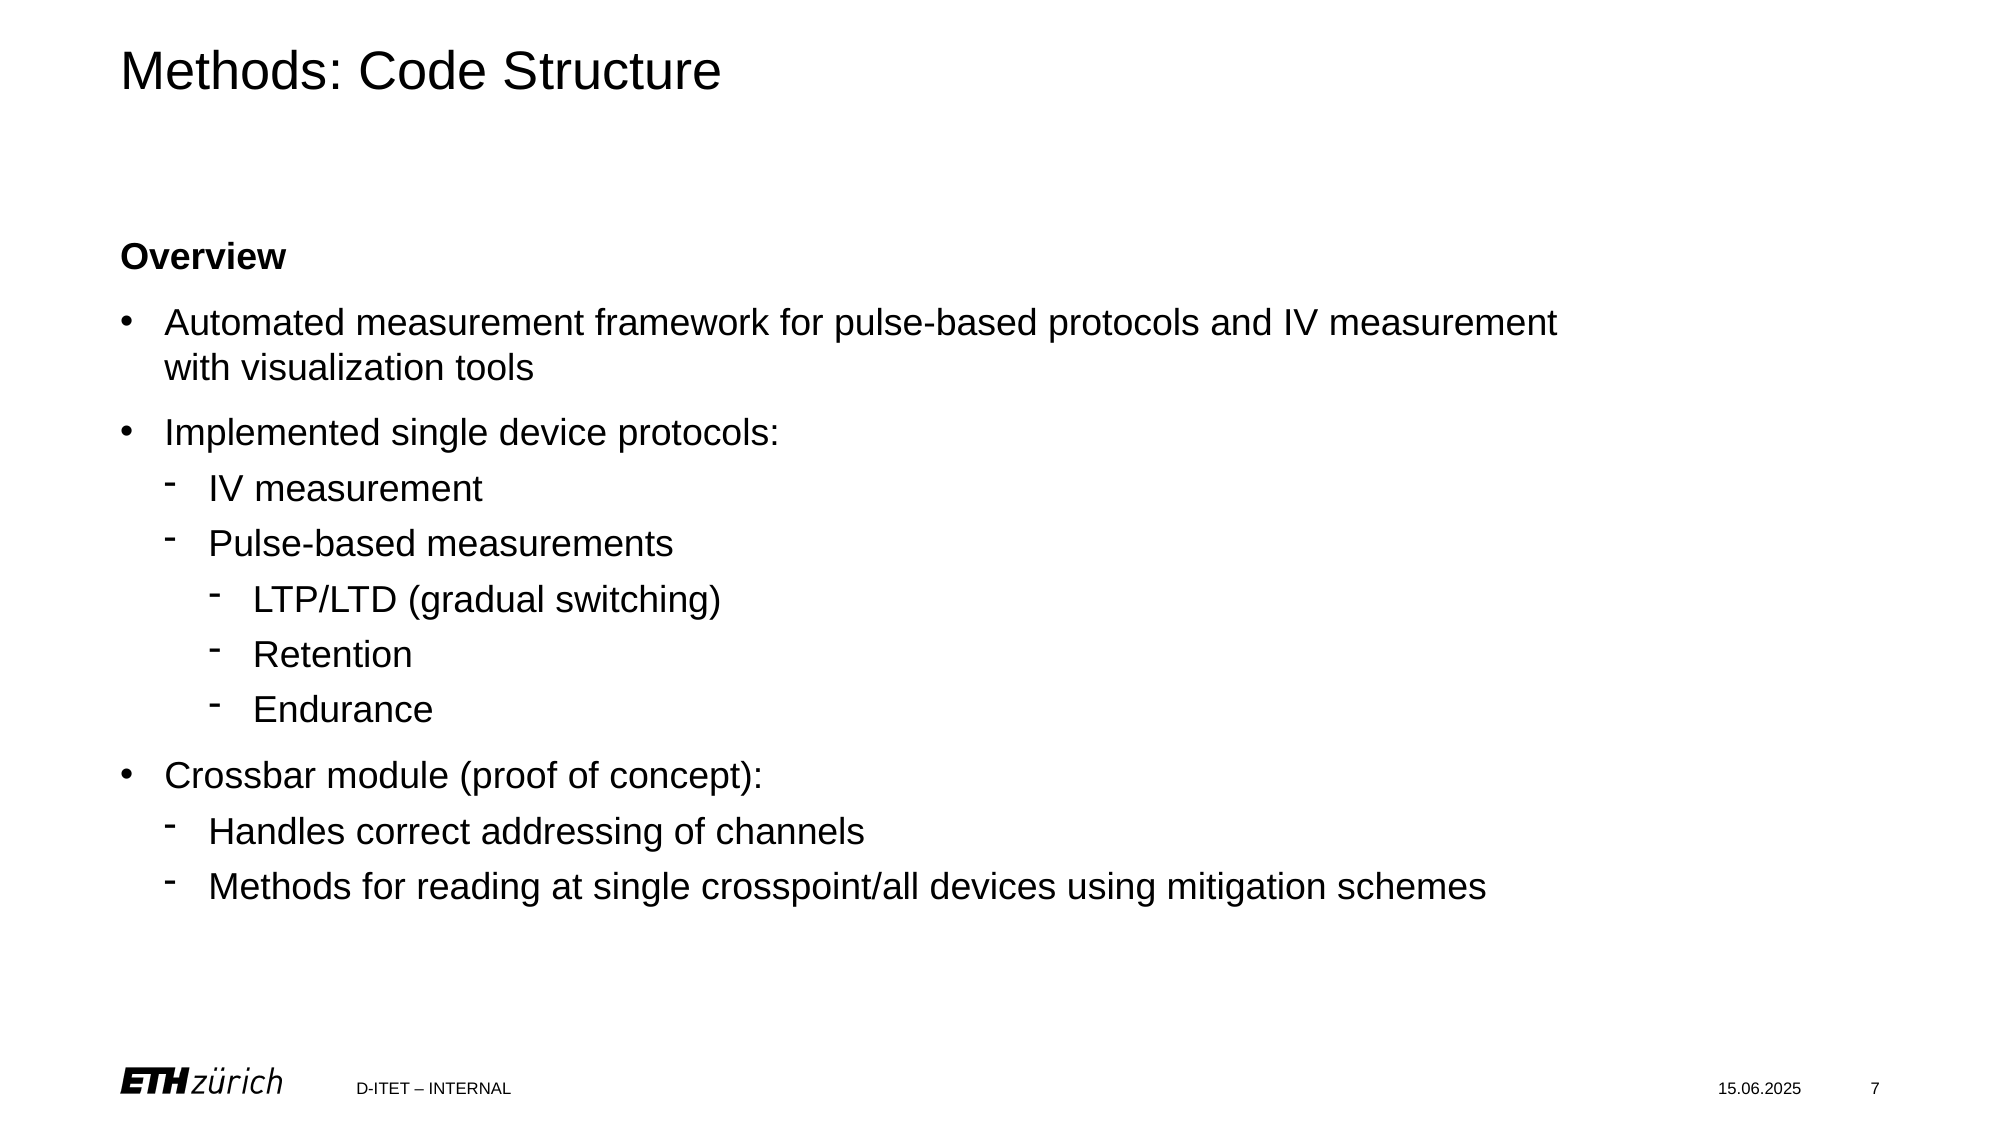

# Methods: Code Structure
Overview
Automated measurement framework for pulse-based protocols and IV measurement with visualization tools
Implemented single device protocols:
IV measurement
Pulse-based measurements
LTP/LTD (gradual switching)
Retention
Endurance
Crossbar module (proof of concept):
Handles correct addressing of channels
Methods for reading at single crosspoint/all devices using mitigation schemes

D-ITET – INTERNAL
15.06.2025
7